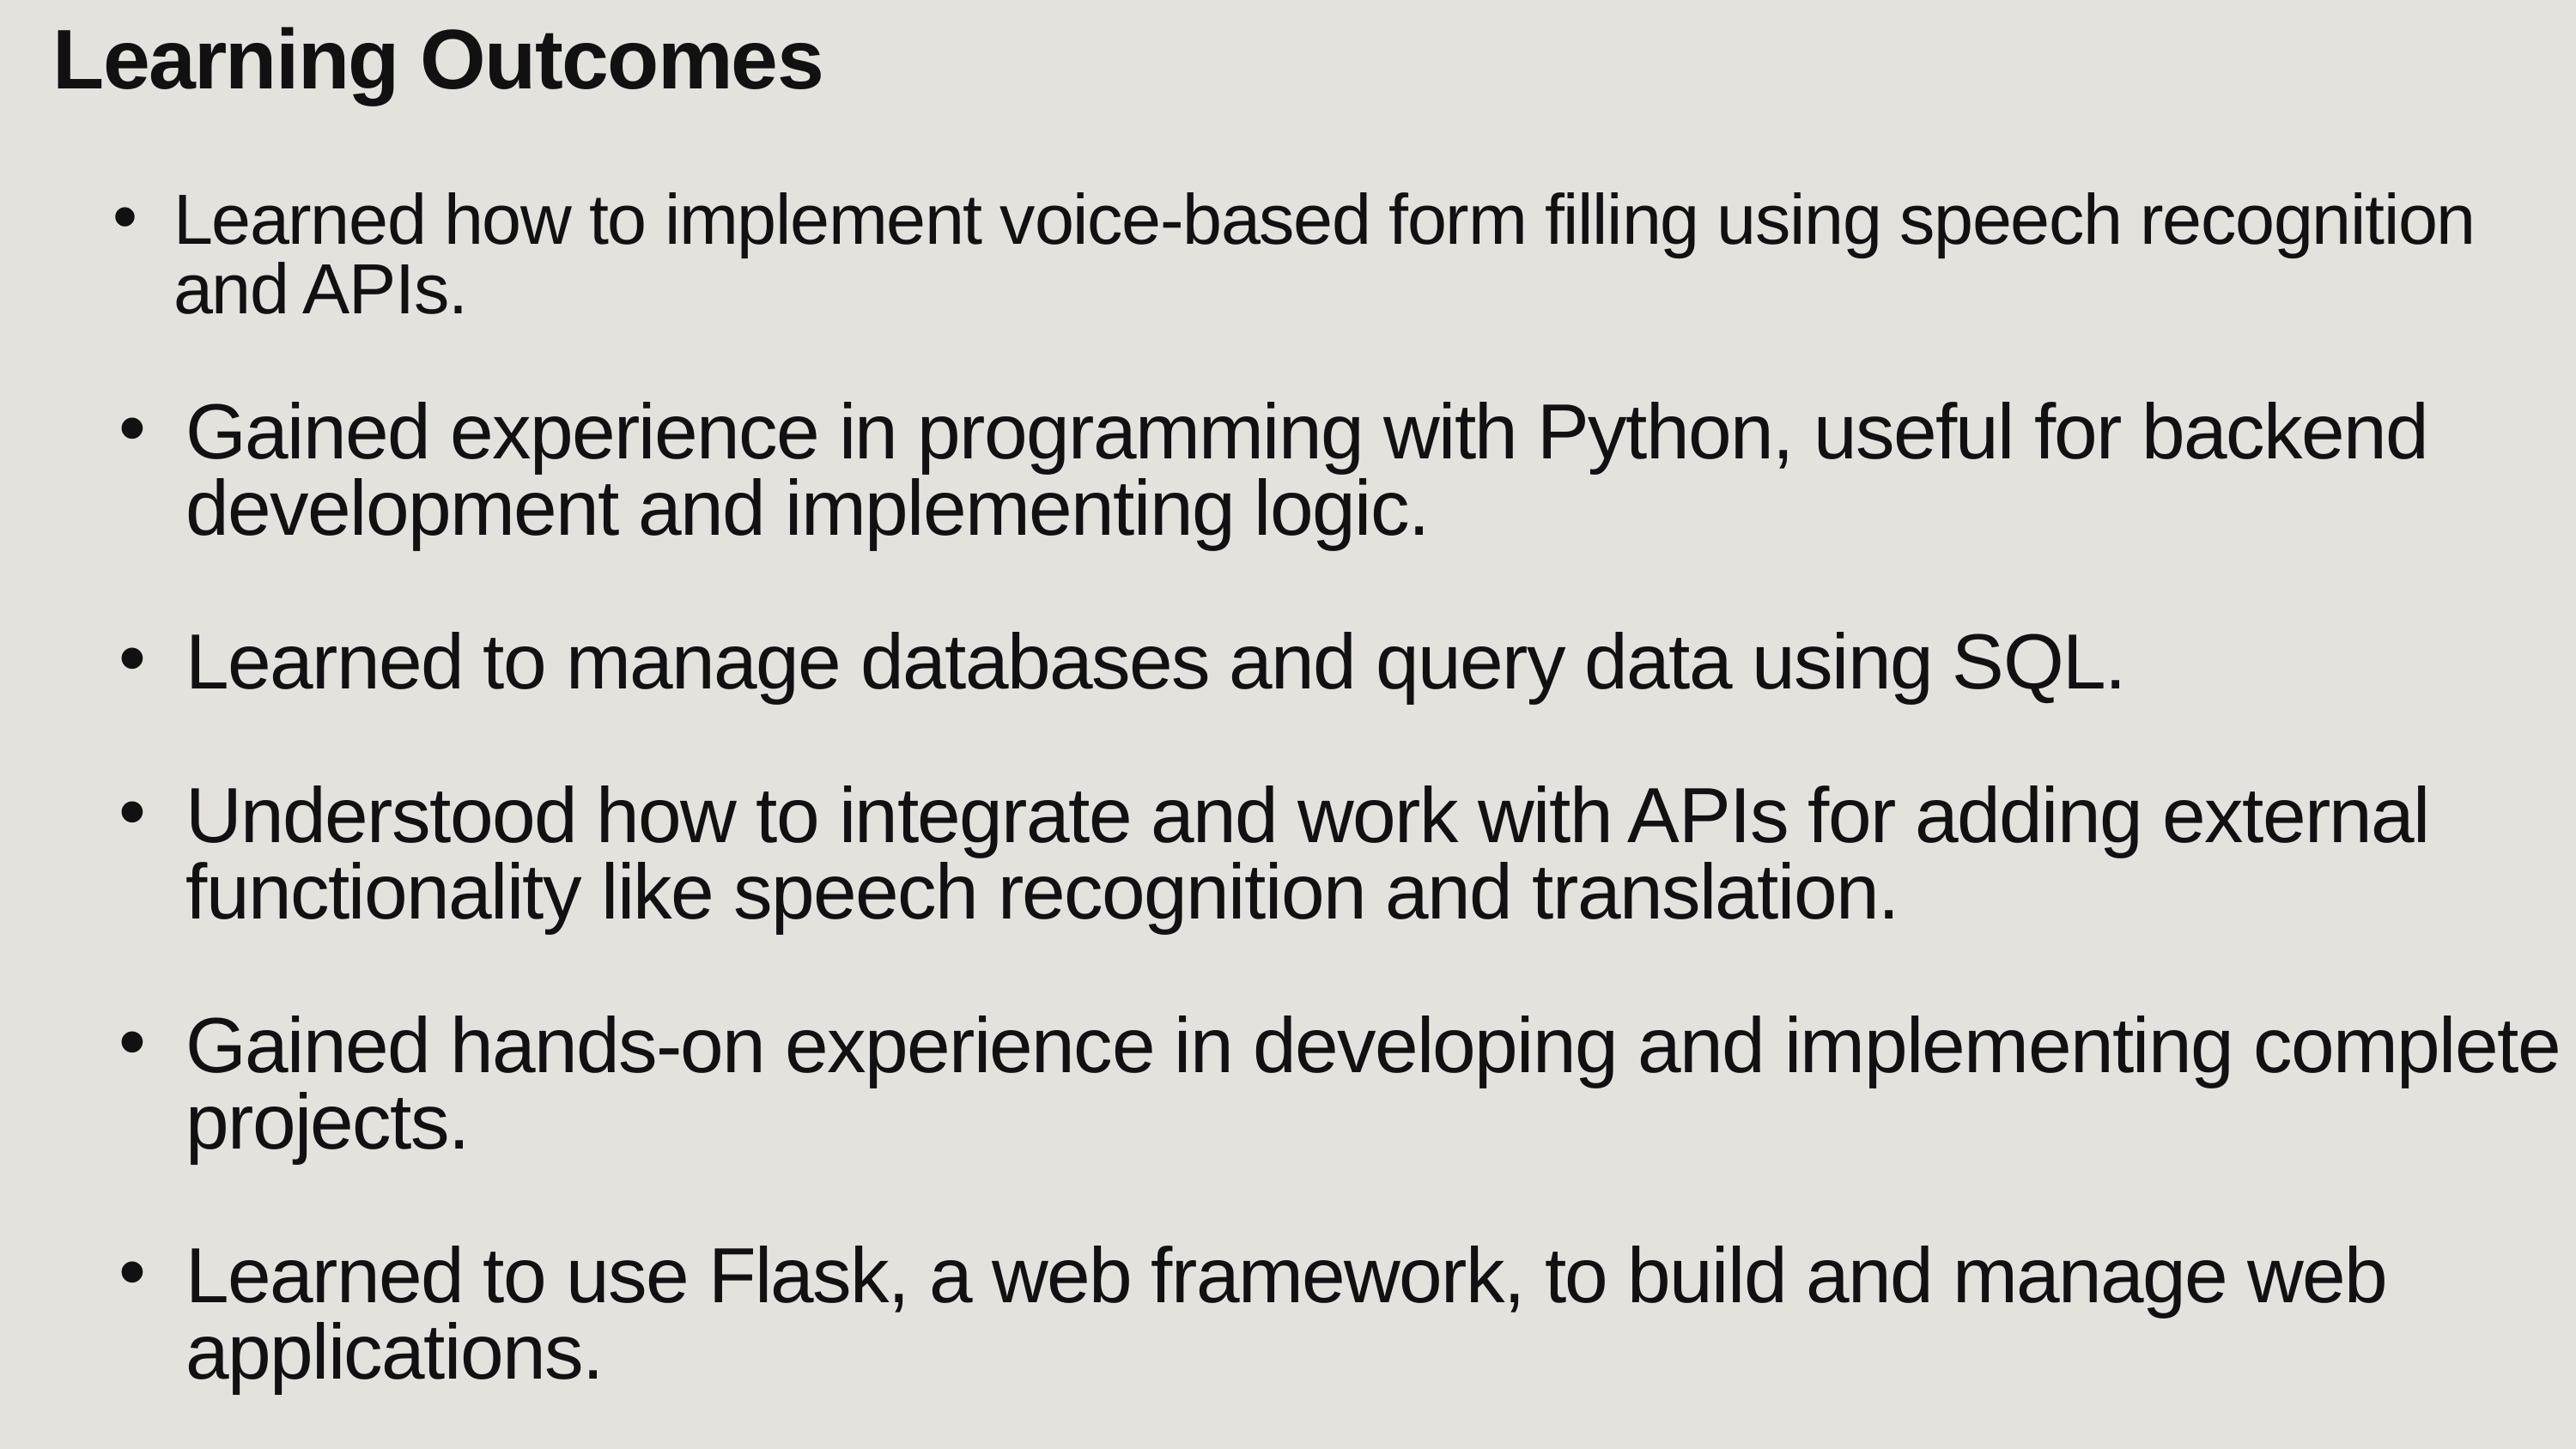

Learning Outcomes

Learned how to implement voice-based form filling using speech recognition and APIs.

Gained experience in programming with Python, useful for backend development and implementing logic.

Learned to manage databases and query data using SQL.

Understood how to integrate and work with APIs for adding external functionality like speech recognition and translation.

Gained hands-on experience in developing and implementing complete projects.

Learned to use Flask, a web framework, to build and manage web applications.